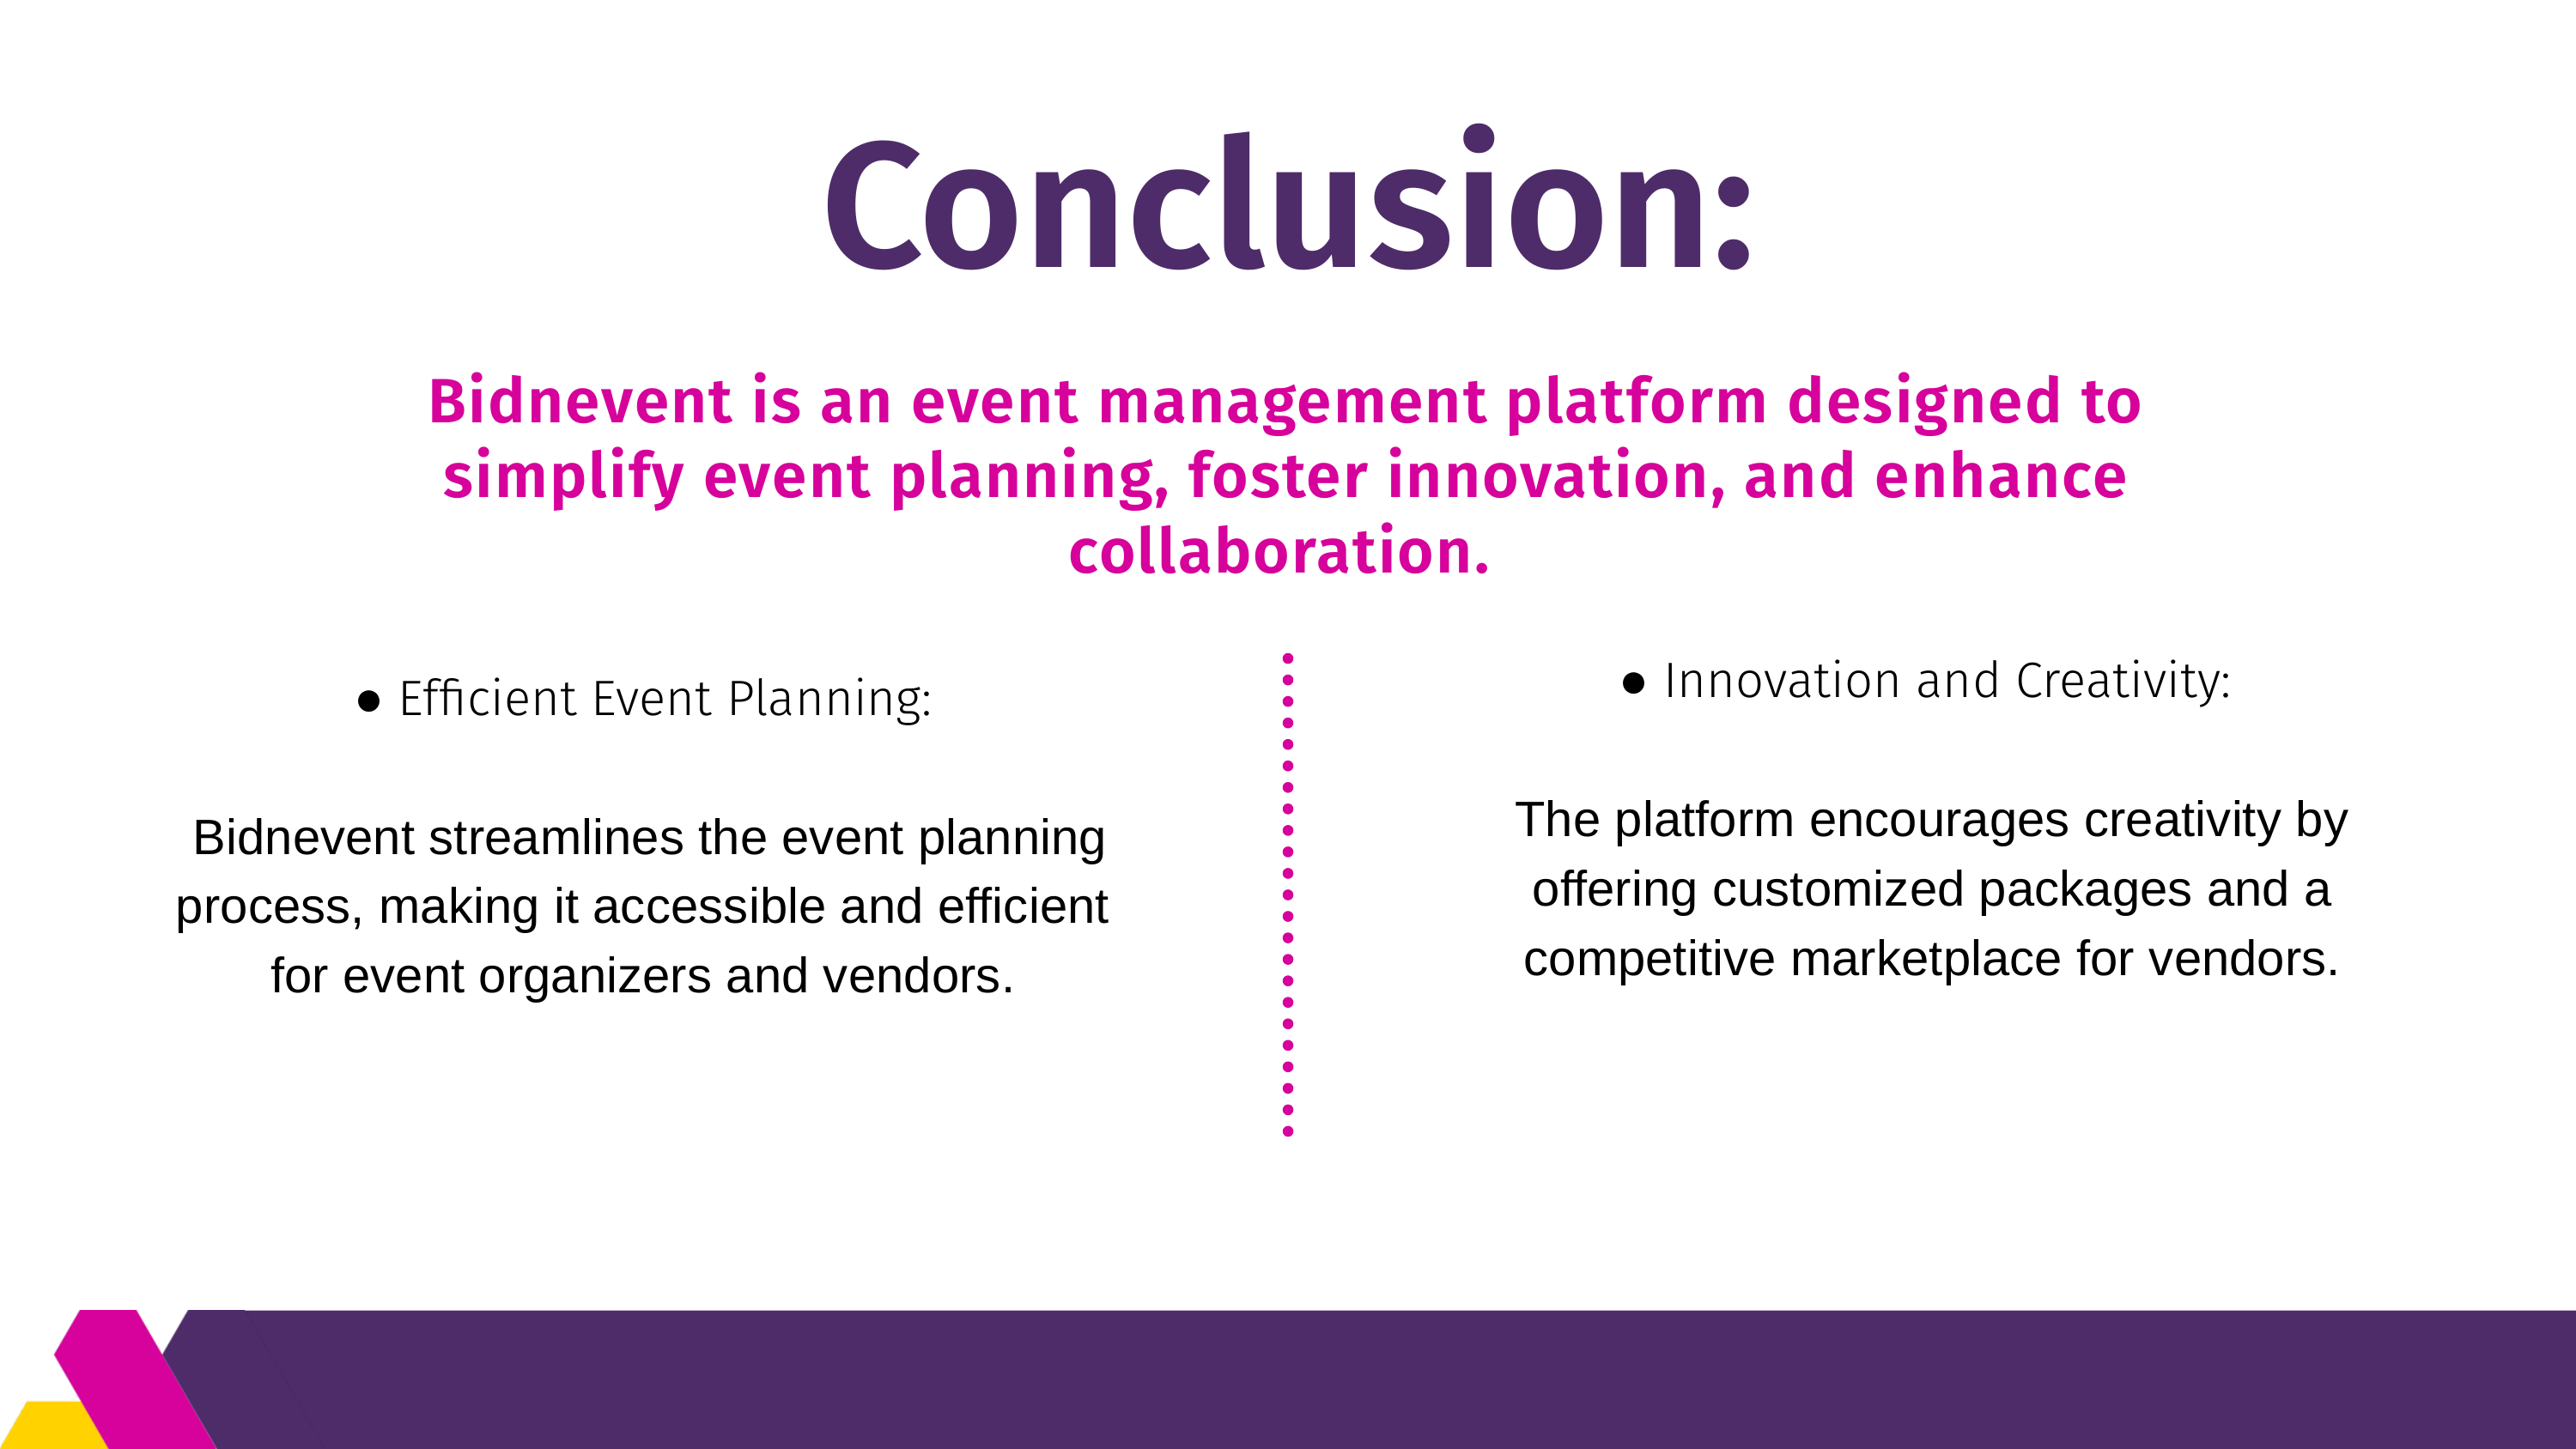

Conclusion:
Bidnevent is an event management platform designed to simplify event planning, foster innovation, and enhance collaboration.

● Innovation and Creativity:

The platform encourages creativity by offering customized packages and a competitive marketplace for vendors.

● Efficient Event Planning:

 Bidnevent streamlines the event planning process, making it accessible and efficient for event organizers and vendors.